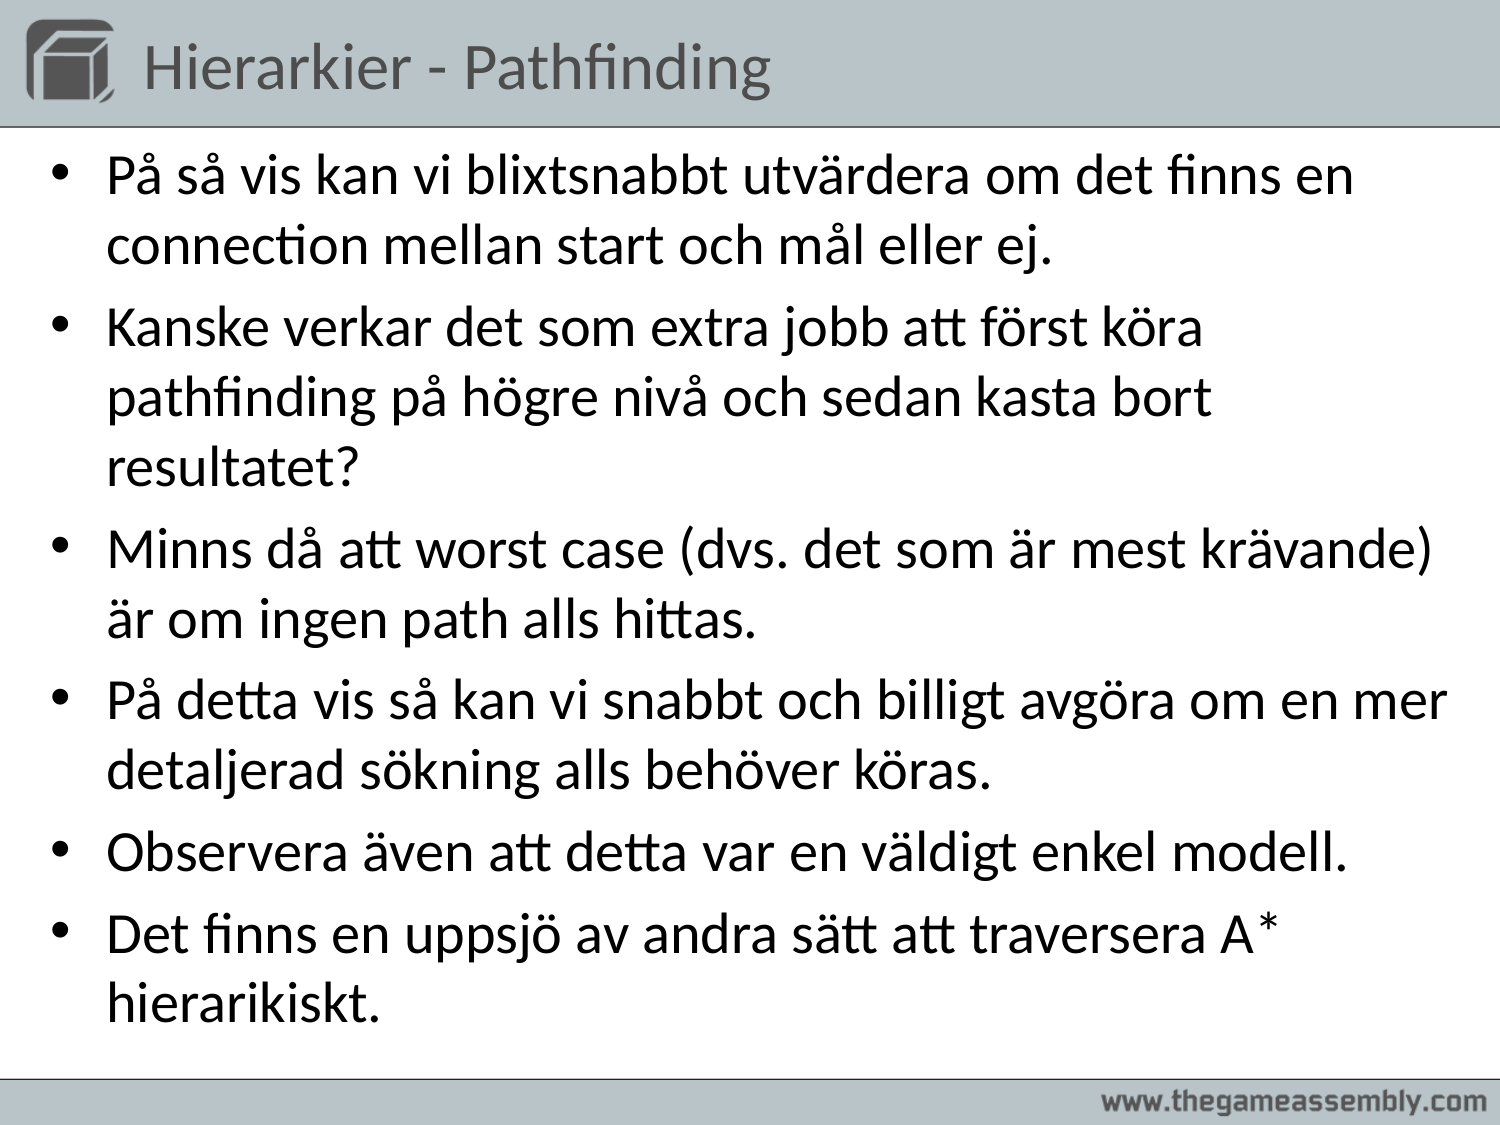

# Hierarkier - Pathfinding
På så vis kan vi blixtsnabbt utvärdera om det finns en connection mellan start och mål eller ej.
Kanske verkar det som extra jobb att först köra pathfinding på högre nivå och sedan kasta bort resultatet?
Minns då att worst case (dvs. det som är mest krävande) är om ingen path alls hittas.
På detta vis så kan vi snabbt och billigt avgöra om en mer detaljerad sökning alls behöver köras.
Observera även att detta var en väldigt enkel modell.
Det finns en uppsjö av andra sätt att traversera A* hierarikiskt.